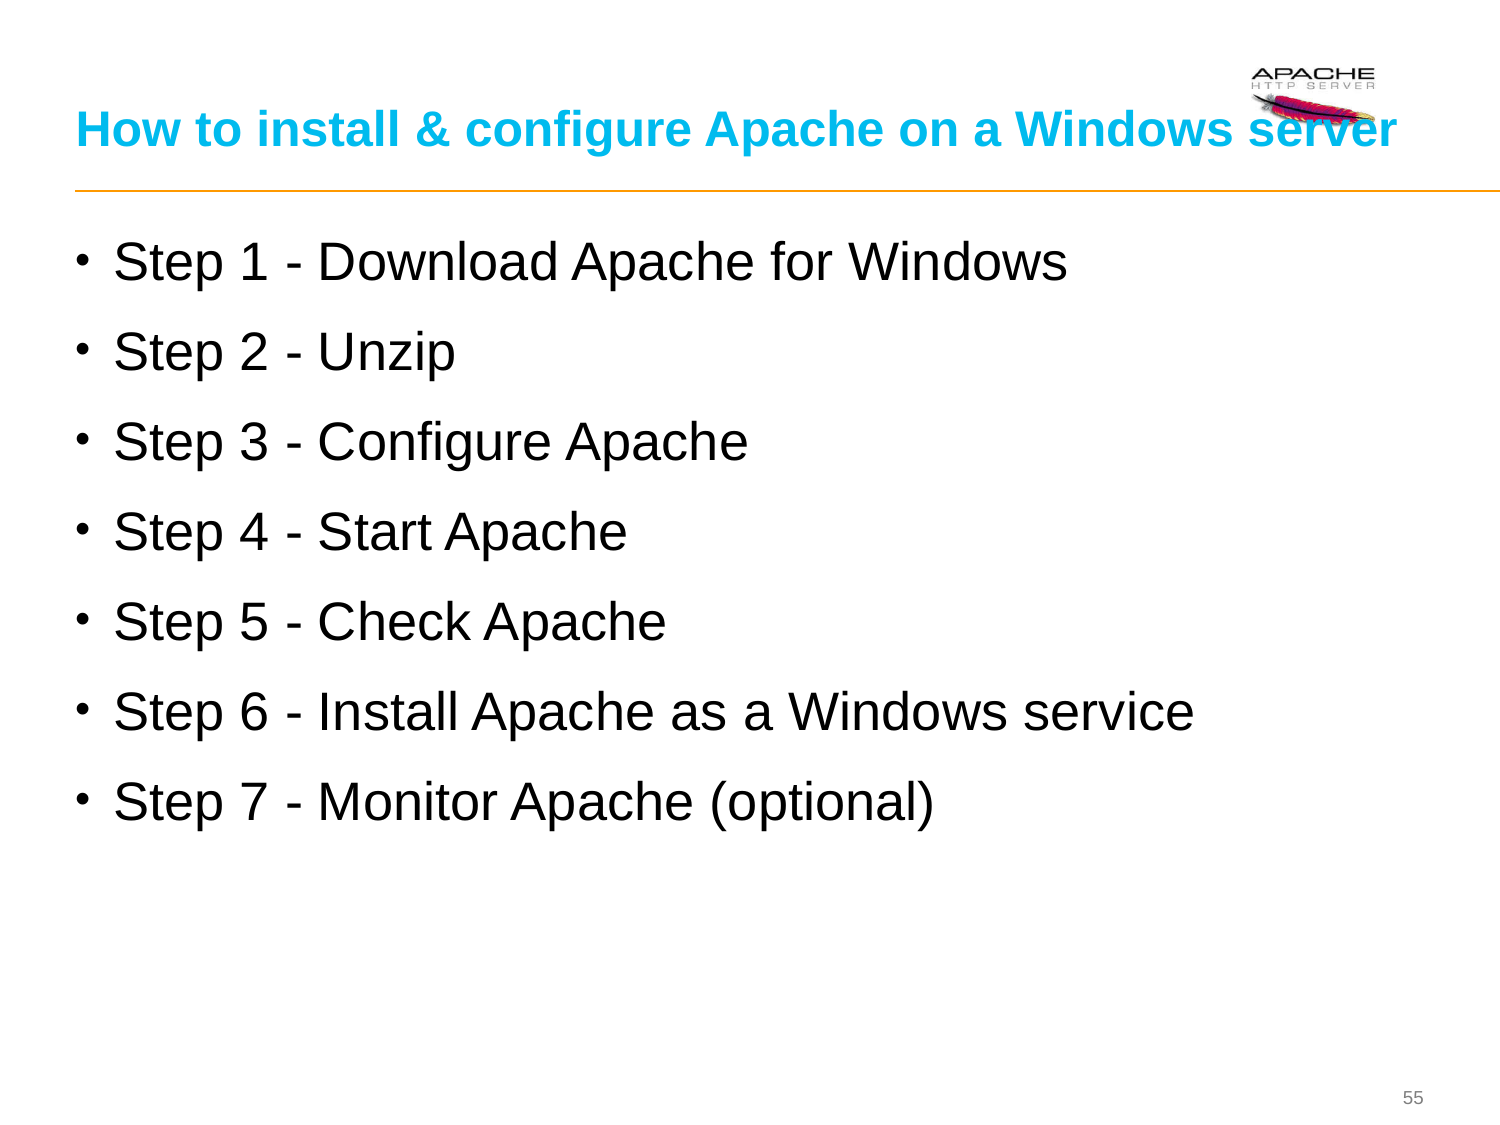

# How to install & configure Apache on a Windows server
Step 1 - Download Apache for Windows
Step 2 - Unzip
Step 3 - Configure Apache
Step 4 - Start Apache
Step 5 - Check Apache
Step 6 - Install Apache as a Windows service
Step 7 - Monitor Apache (optional)